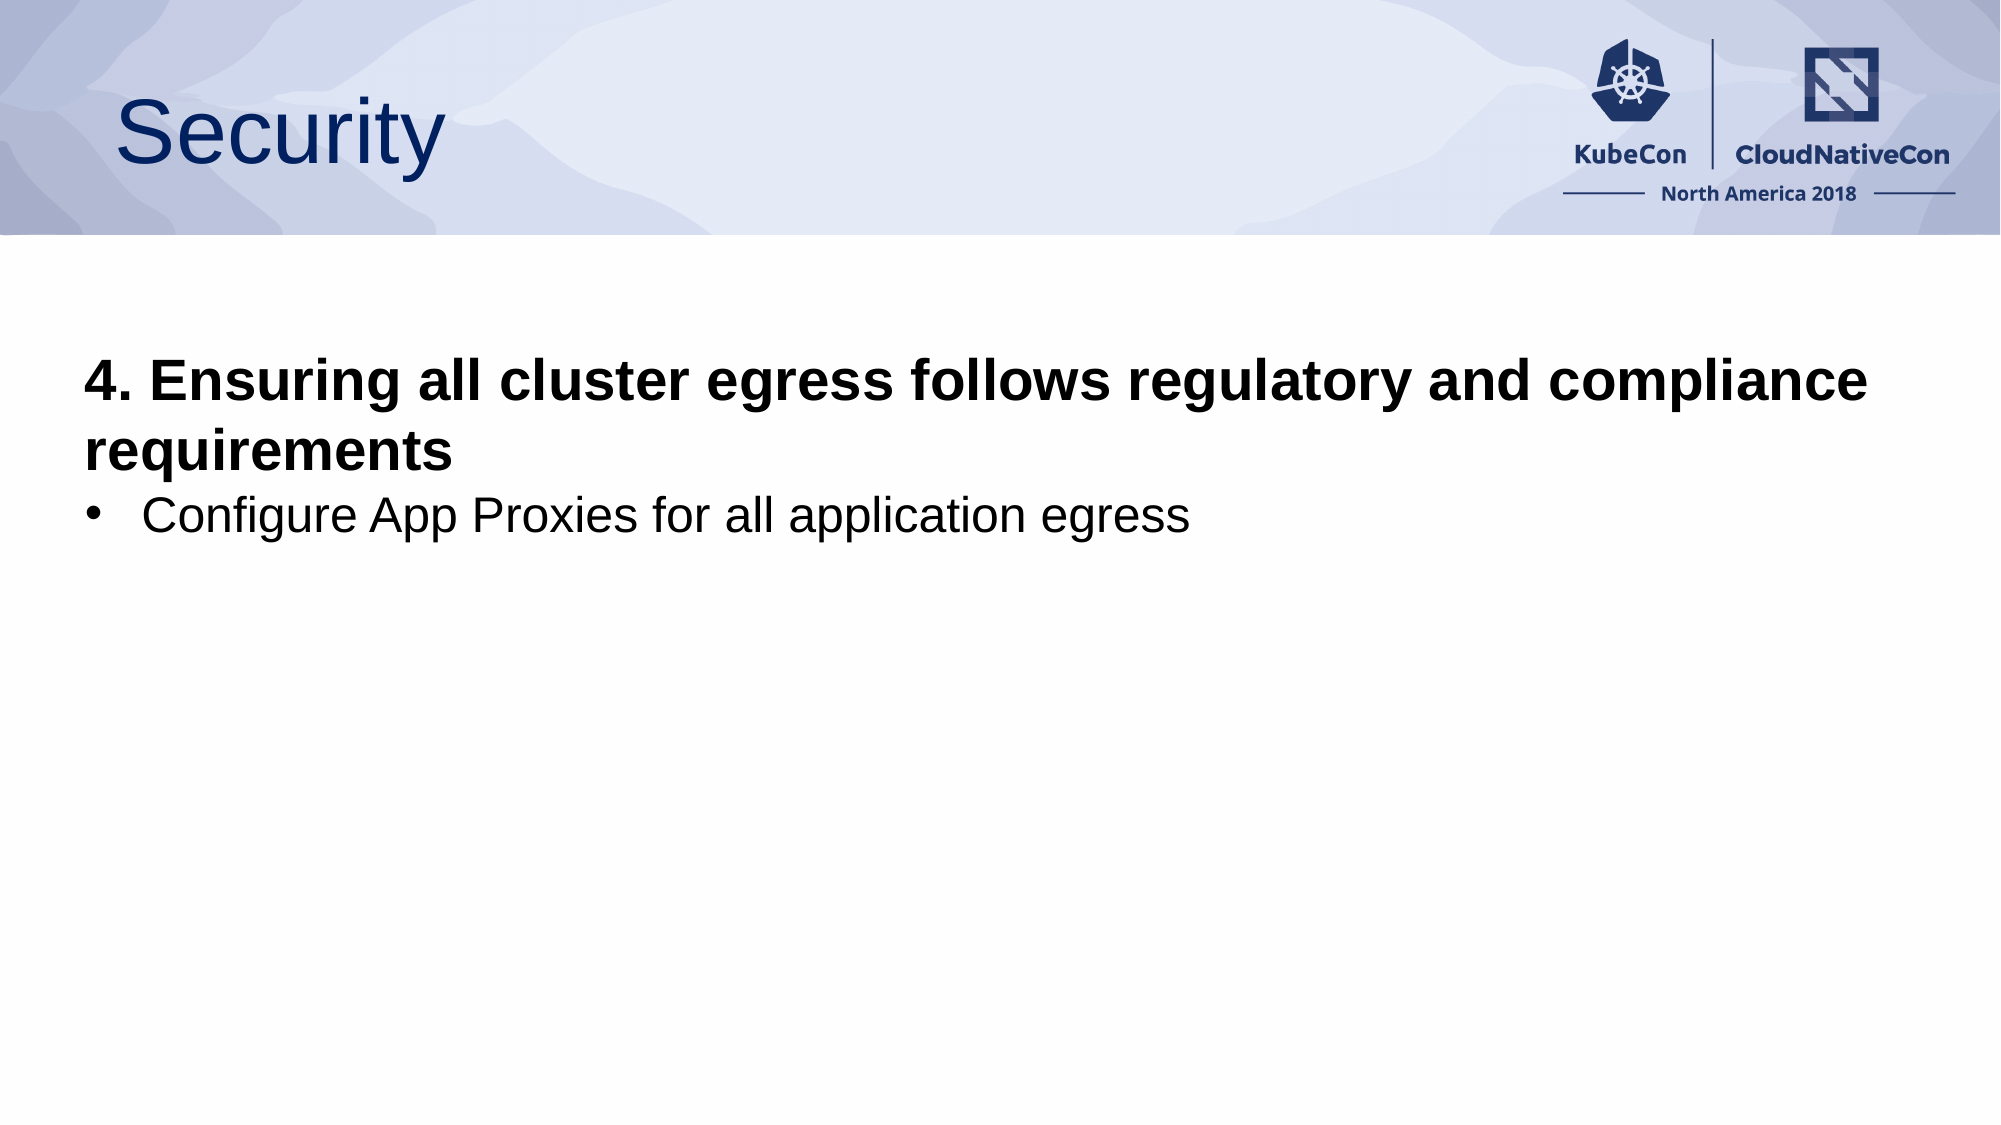

# Security
4. Ensuring all cluster egress follows regulatory and compliance requirements
Configure App Proxies for all application egress